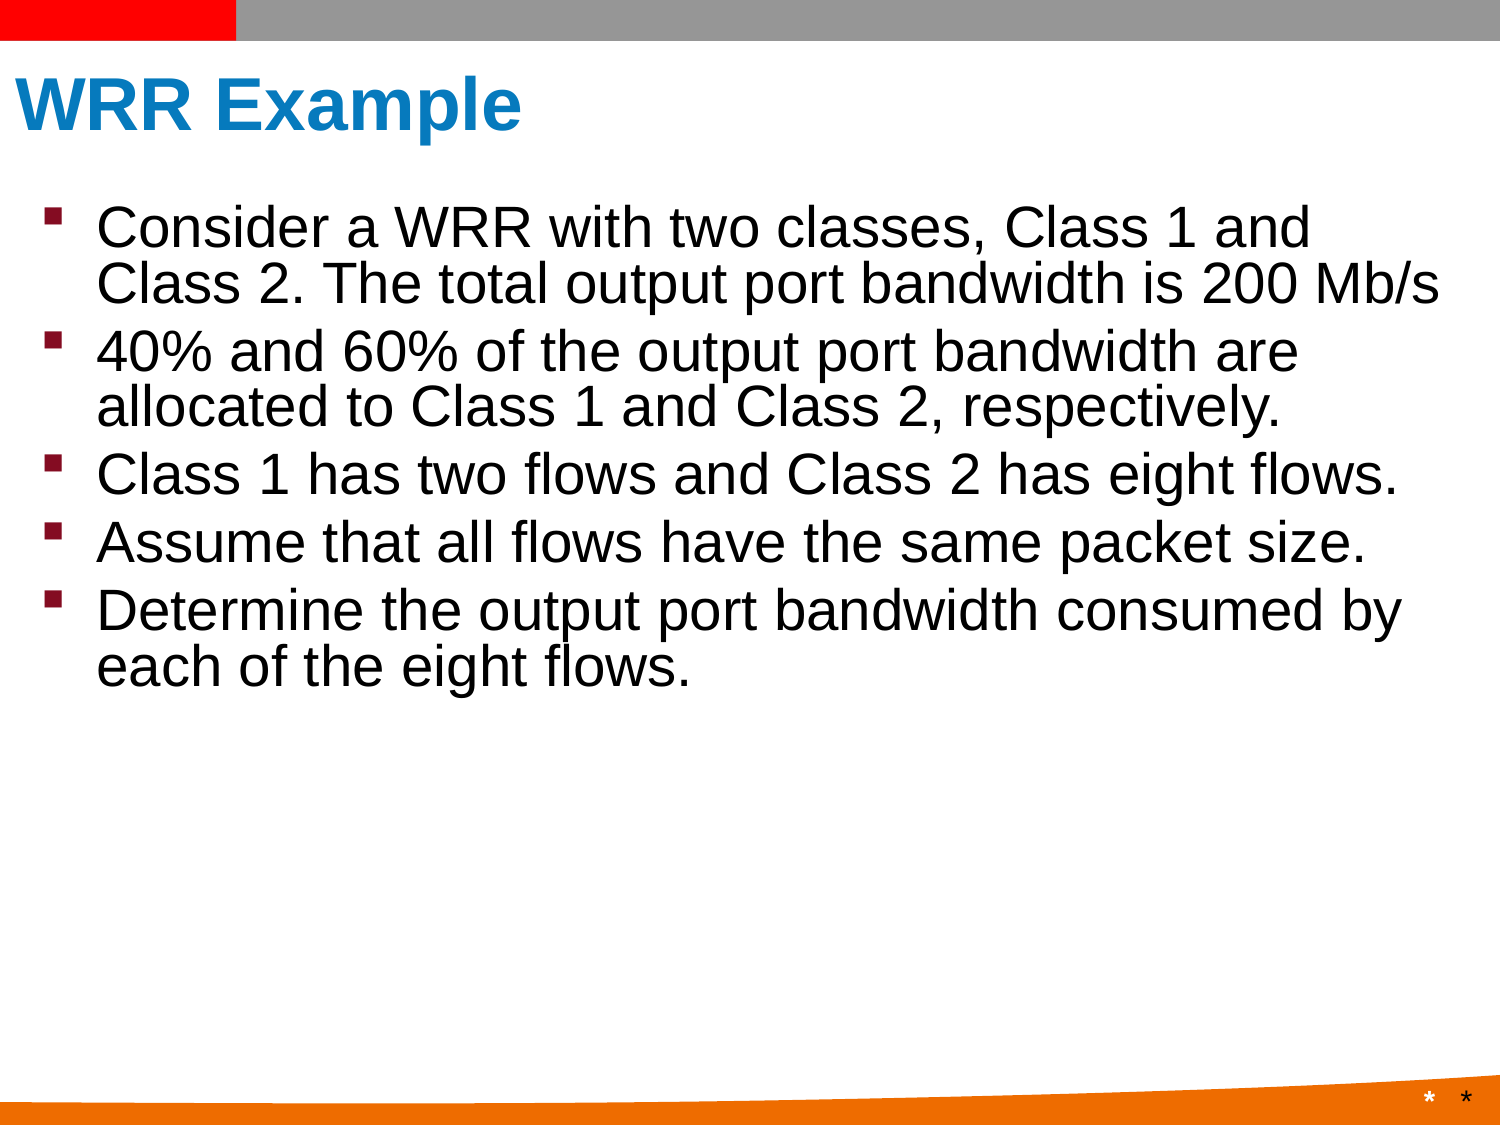

# WRR Example
Consider a WRR with two classes, Class 1 and Class 2. The total output port bandwidth is 200 Mb/s
40% and 60% of the output port bandwidth are allocated to Class 1 and Class 2, respectively.
Class 1 has two flows and Class 2 has eight flows.
Assume that all flows have the same packet size.
Determine the output port bandwidth consumed by each of the eight flows.

*